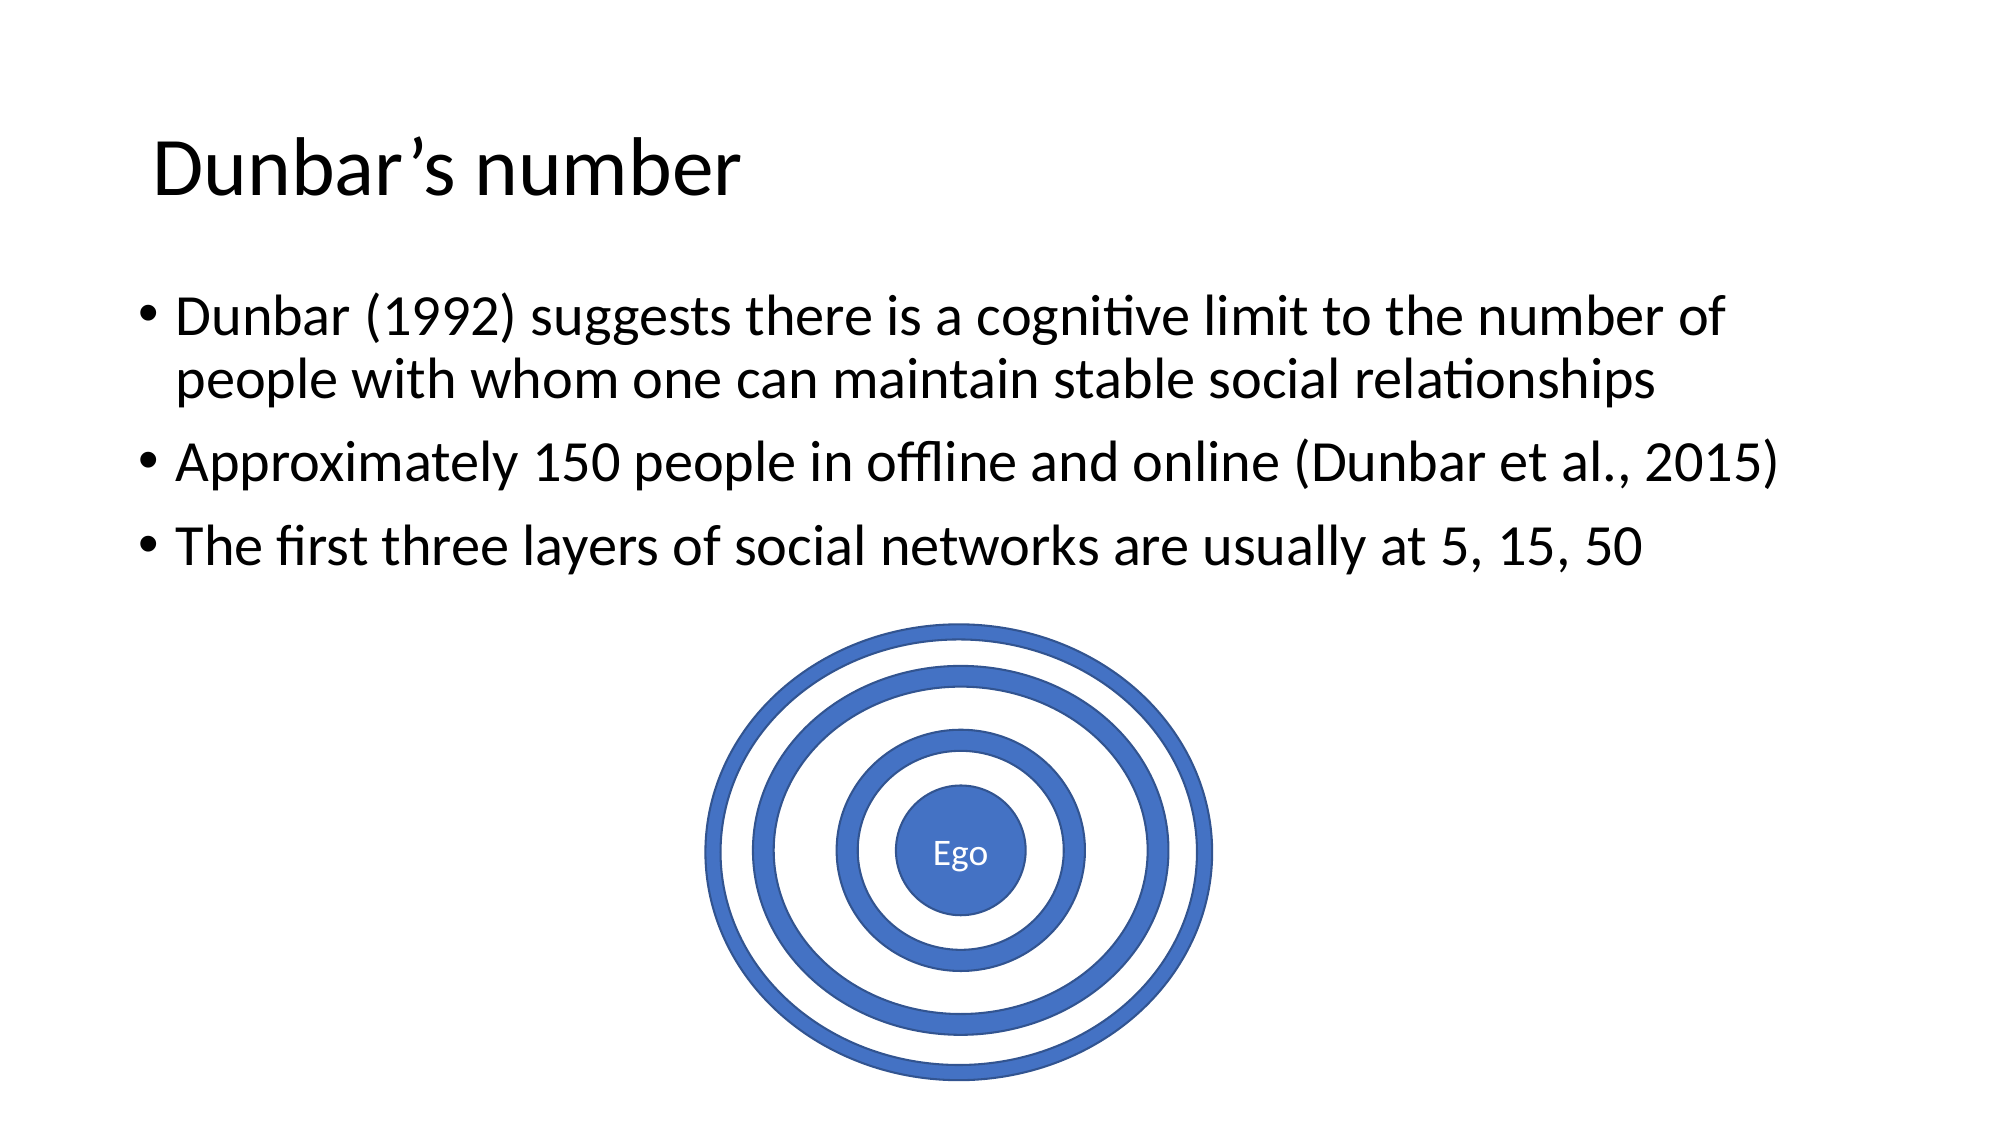

# Dunbar’s number
Dunbar (1992) suggests there is a cognitive limit to the number of people with whom one can maintain stable social relationships
Approximately 150 people in offline and online (Dunbar et al., 2015)
The first three layers of social networks are usually at 5, 15, 50

Ego